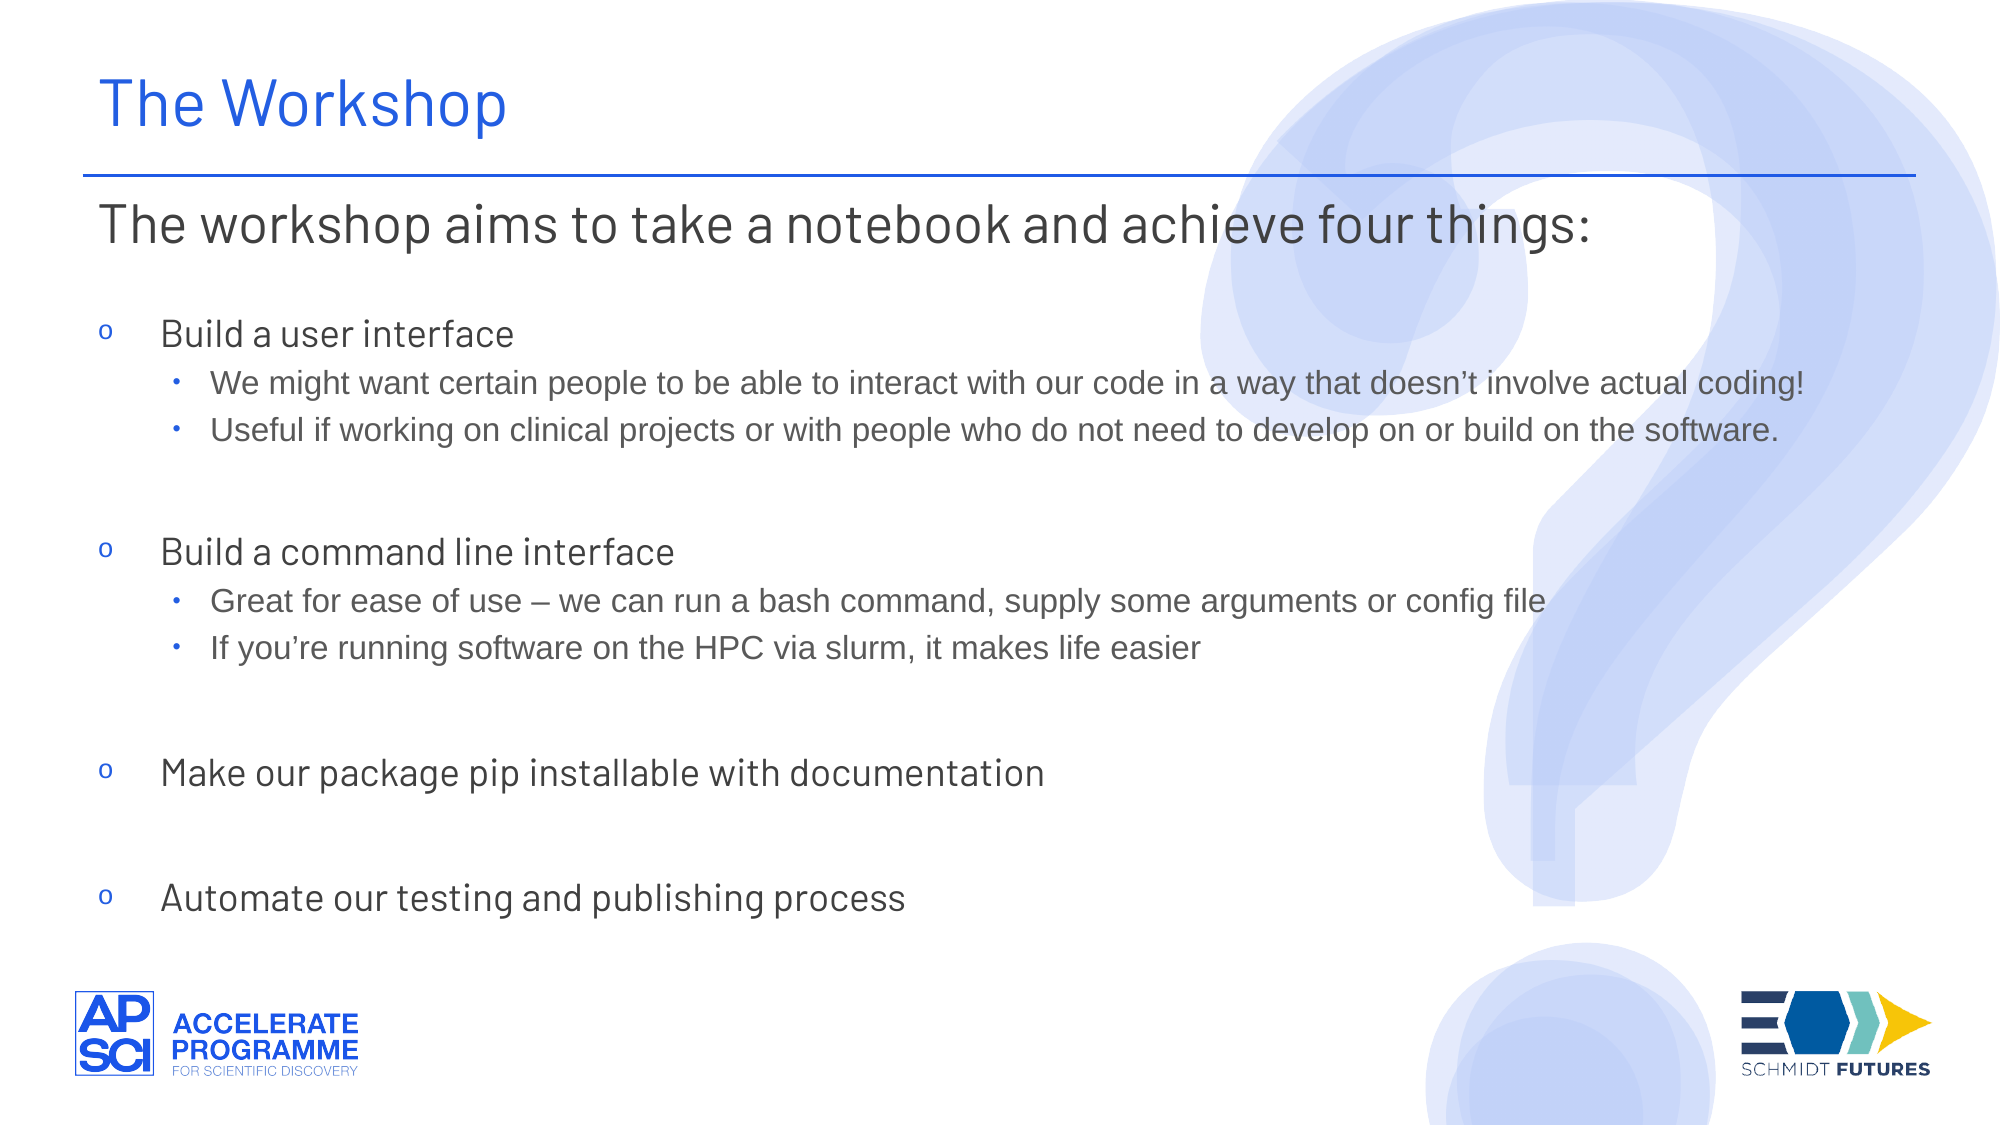

The Workshop
The workshop aims to take a notebook and achieve four things:
Build a user interface
We might want certain people to be able to interact with our code in a way that doesn’t involve actual coding!
Useful if working on clinical projects or with people who do not need to develop on or build on the software.

Build a command line interface
Great for ease of use – we can run a bash command, supply some arguments or config file
If you’re running software on the HPC via slurm, it makes life easier

Make our package pip installable with documentation

Automate our testing and publishing process